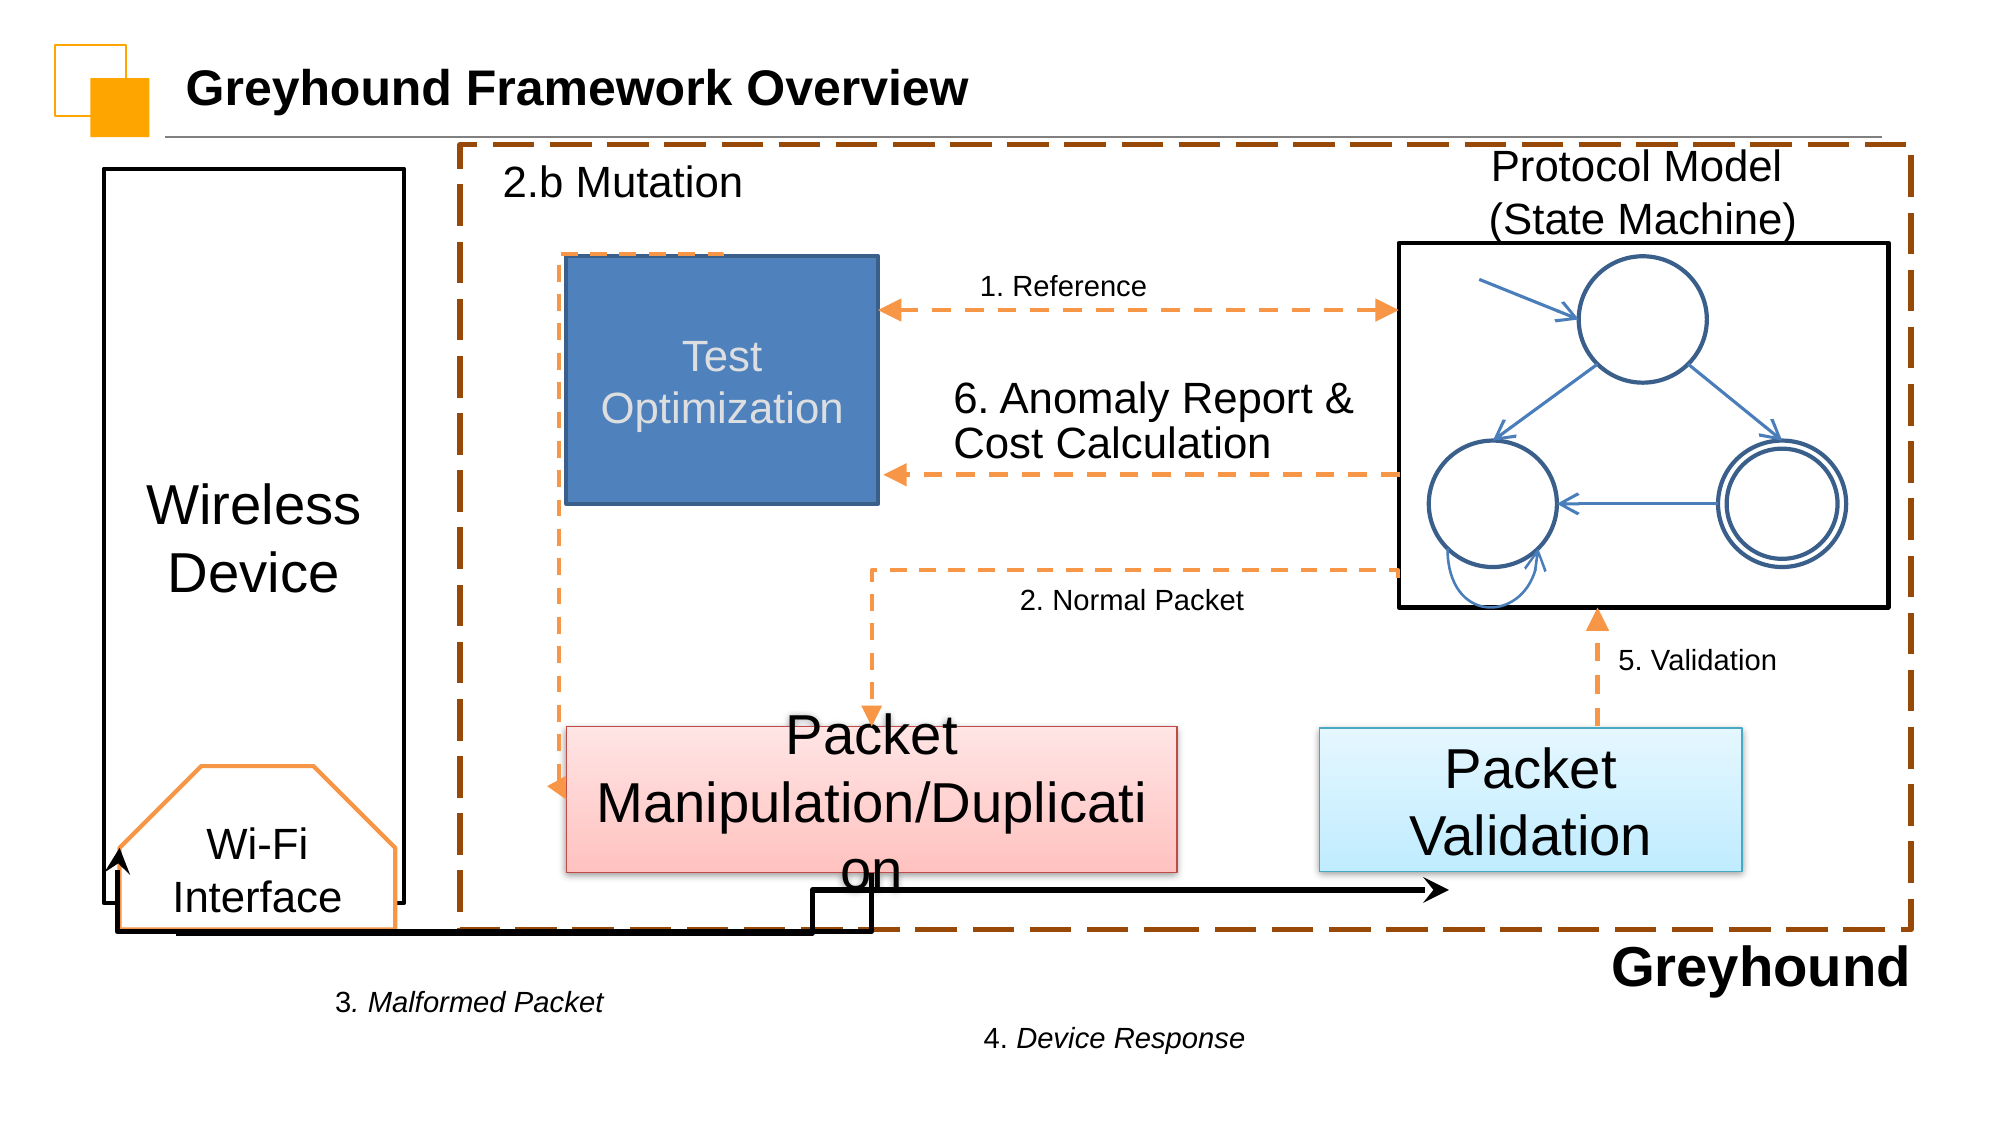

Greyhound Framework Overview
Protocol Model
(State Machine)

2.b Mutation

Wireless Device
1. Reference
Test Optimization
6. Anomaly Report & Cost Calculation
2. Normal Packet
5. Validation
Packet Manipulation/Duplication
Packet Validation
Wi-Fi Interface
﻿Greyhound
3. Malformed Packet
4. Device Response